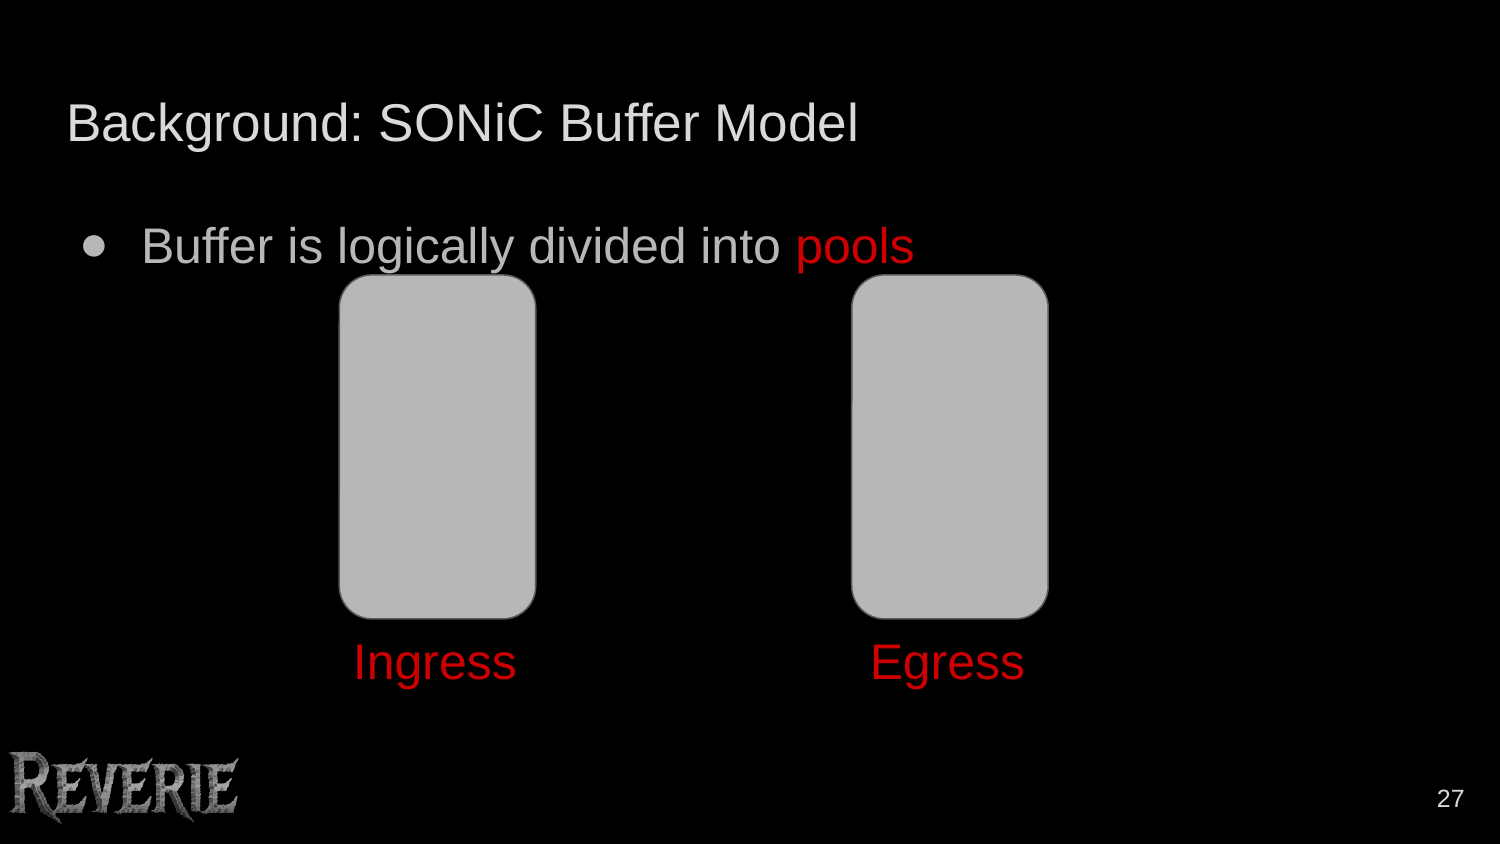

# Background: SONiC Buffer Model
Buffer is logically divided into pools

Ingress
Egress
27